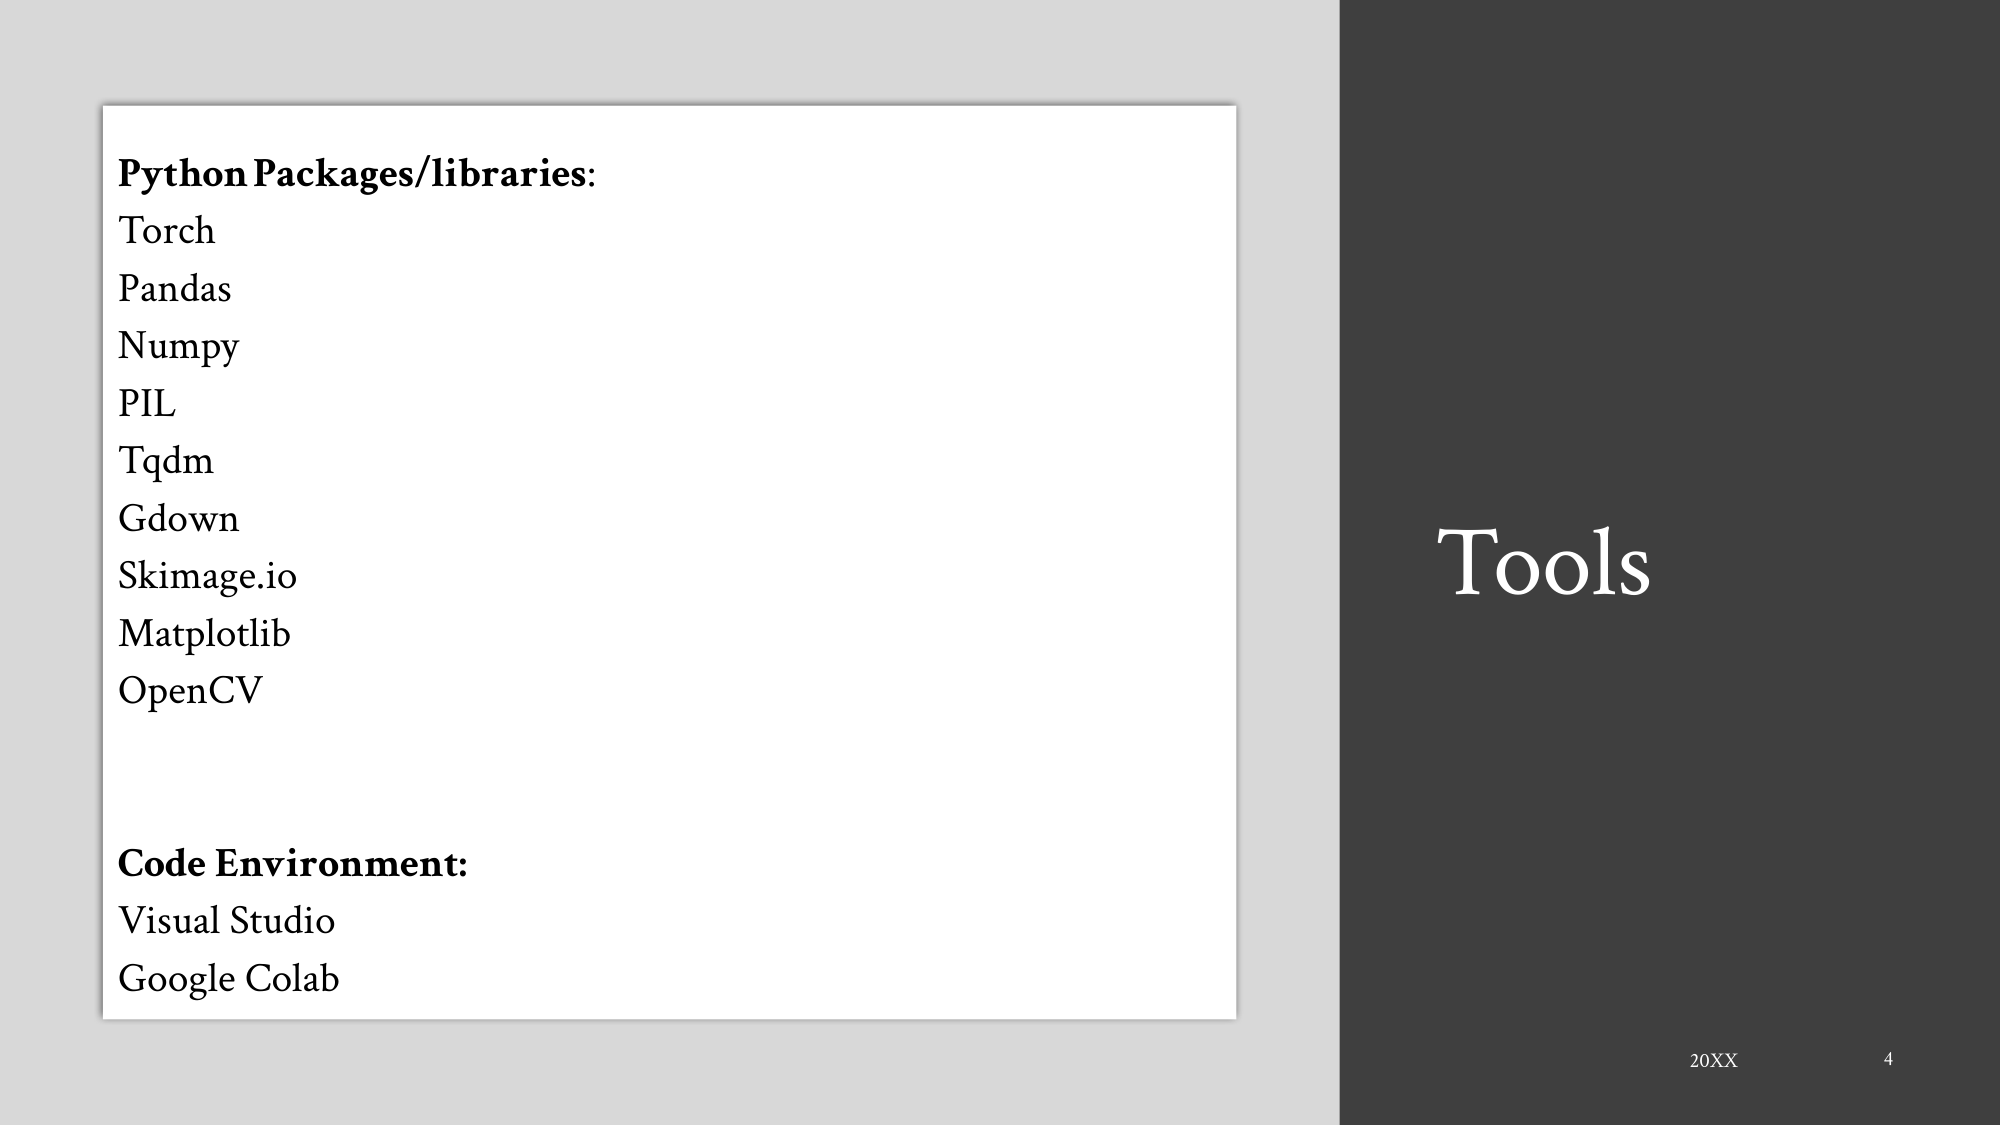

# Tools

Python Packages/libraries:
Torch
Pandas
Numpy
PIL
Tqdm
Gdown
Skimage.io
Matplotlib
OpenCV

Code Environment:
Visual Studio
Google Colab

20XX
4